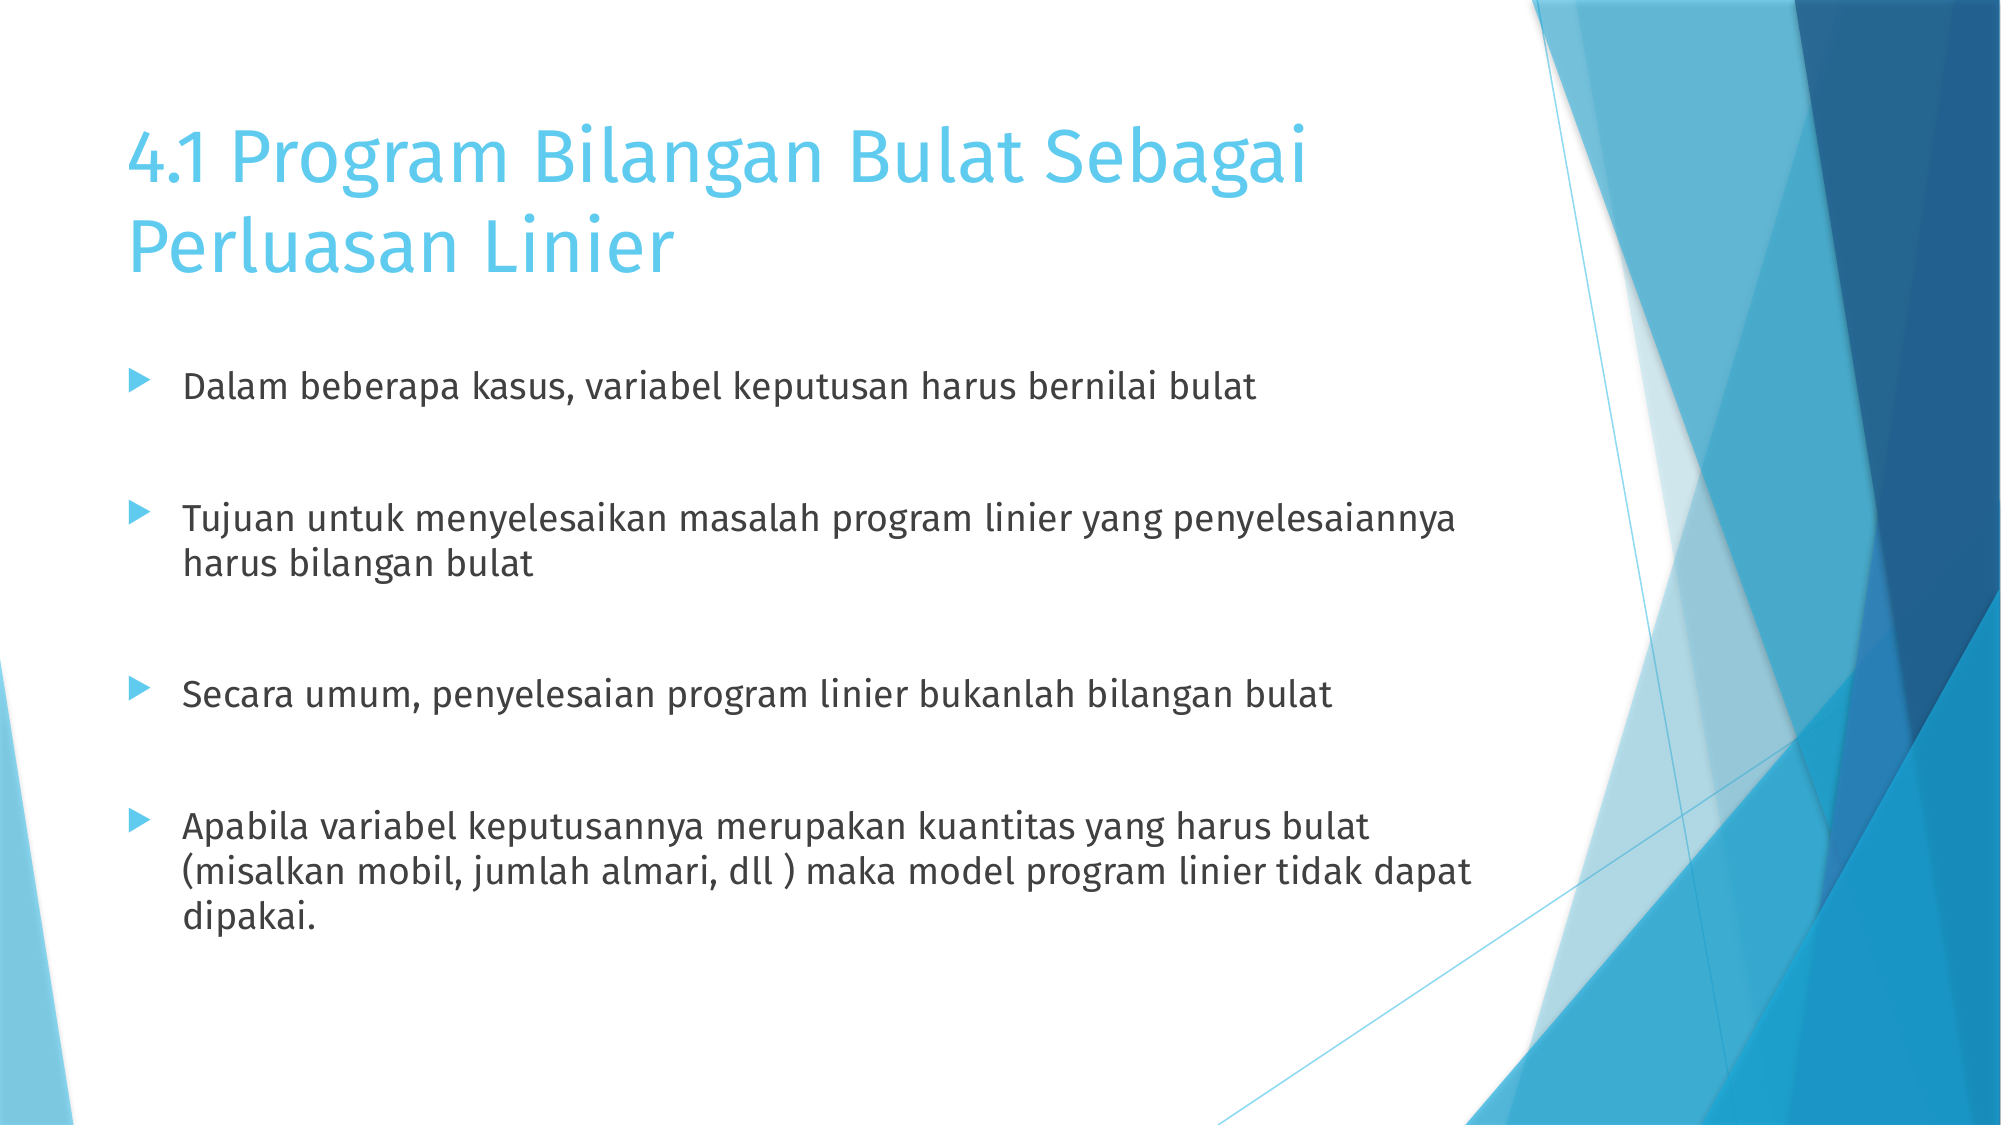

# 4.1 Program Bilangan Bulat Sebagai Perluasan Linier
Dalam beberapa kasus, variabel keputusan harus bernilai bulat

Tujuan untuk menyelesaikan masalah program linier yang penyelesaiannya harus bilangan bulat

Secara umum, penyelesaian program linier bukanlah bilangan bulat

Apabila variabel keputusannya merupakan kuantitas yang harus bulat (misalkan mobil, jumlah almari, dll ) maka model program linier tidak dapat dipakai.